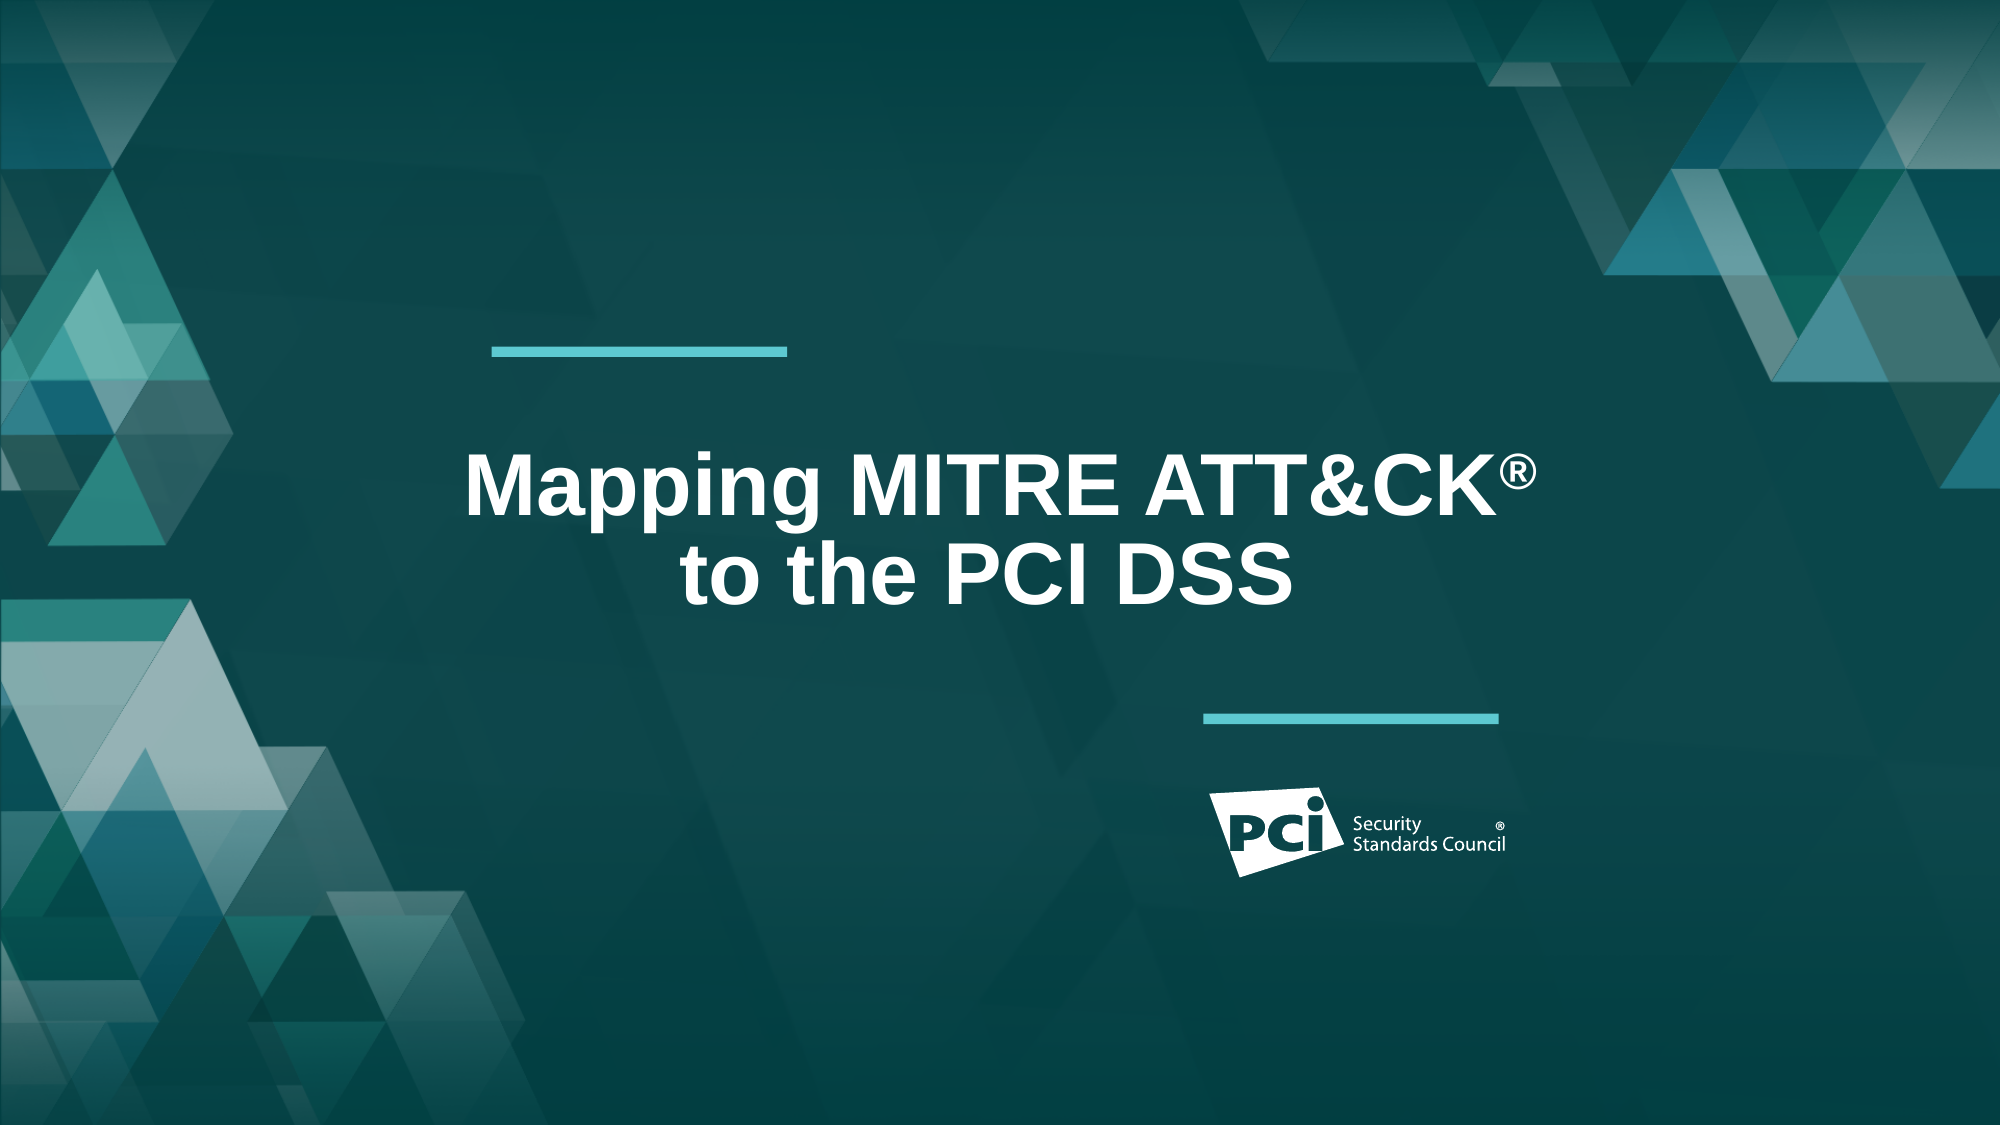

# Mapping MITRE ATT&CK® to the PCI DSS